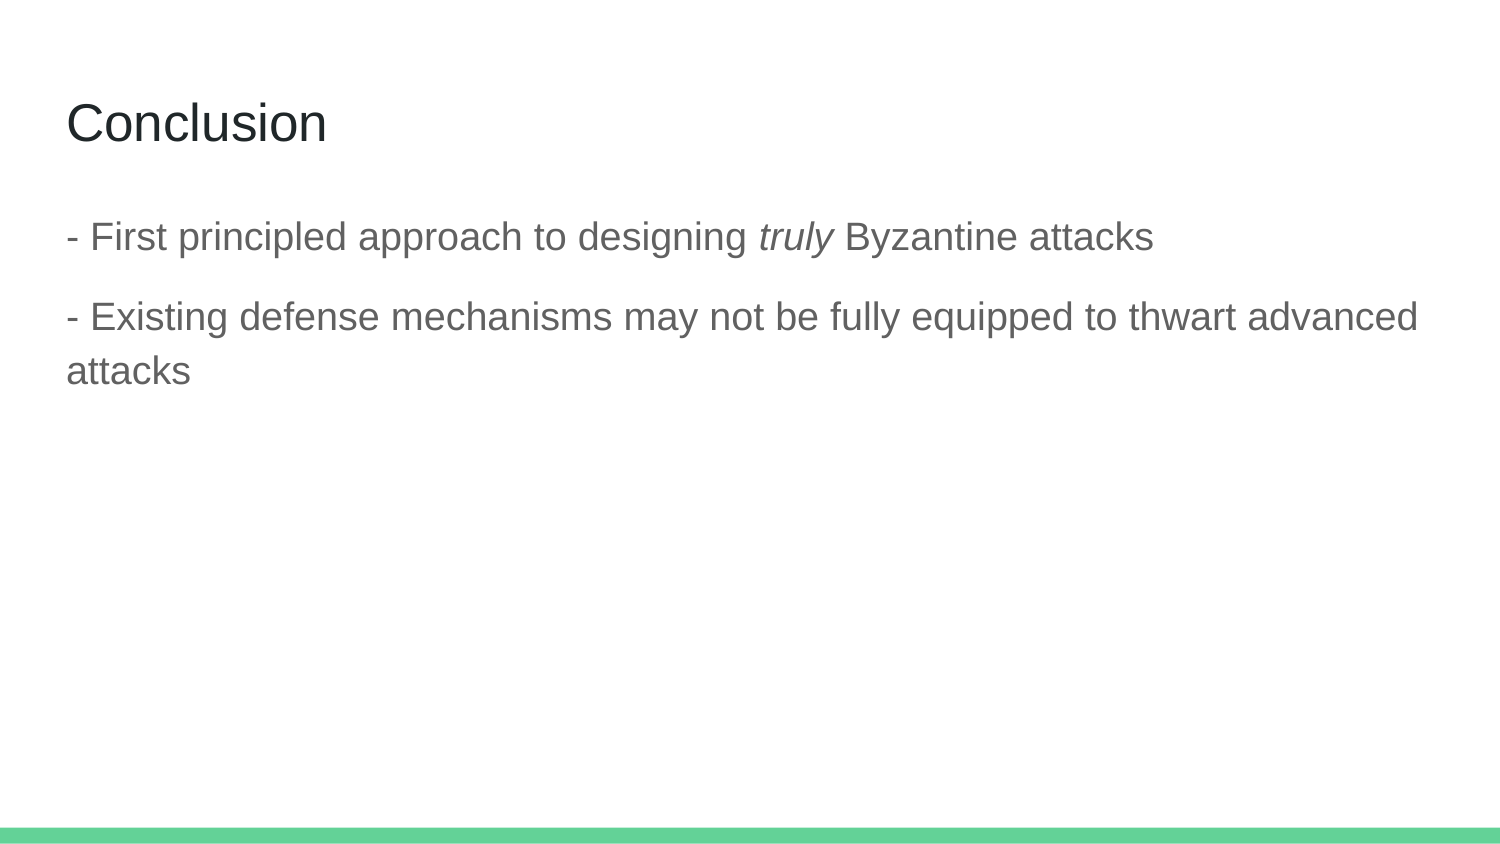

# Conclusion
- First principled approach to designing truly Byzantine attacks
- Existing defense mechanisms may not be fully equipped to thwart advanced attacks